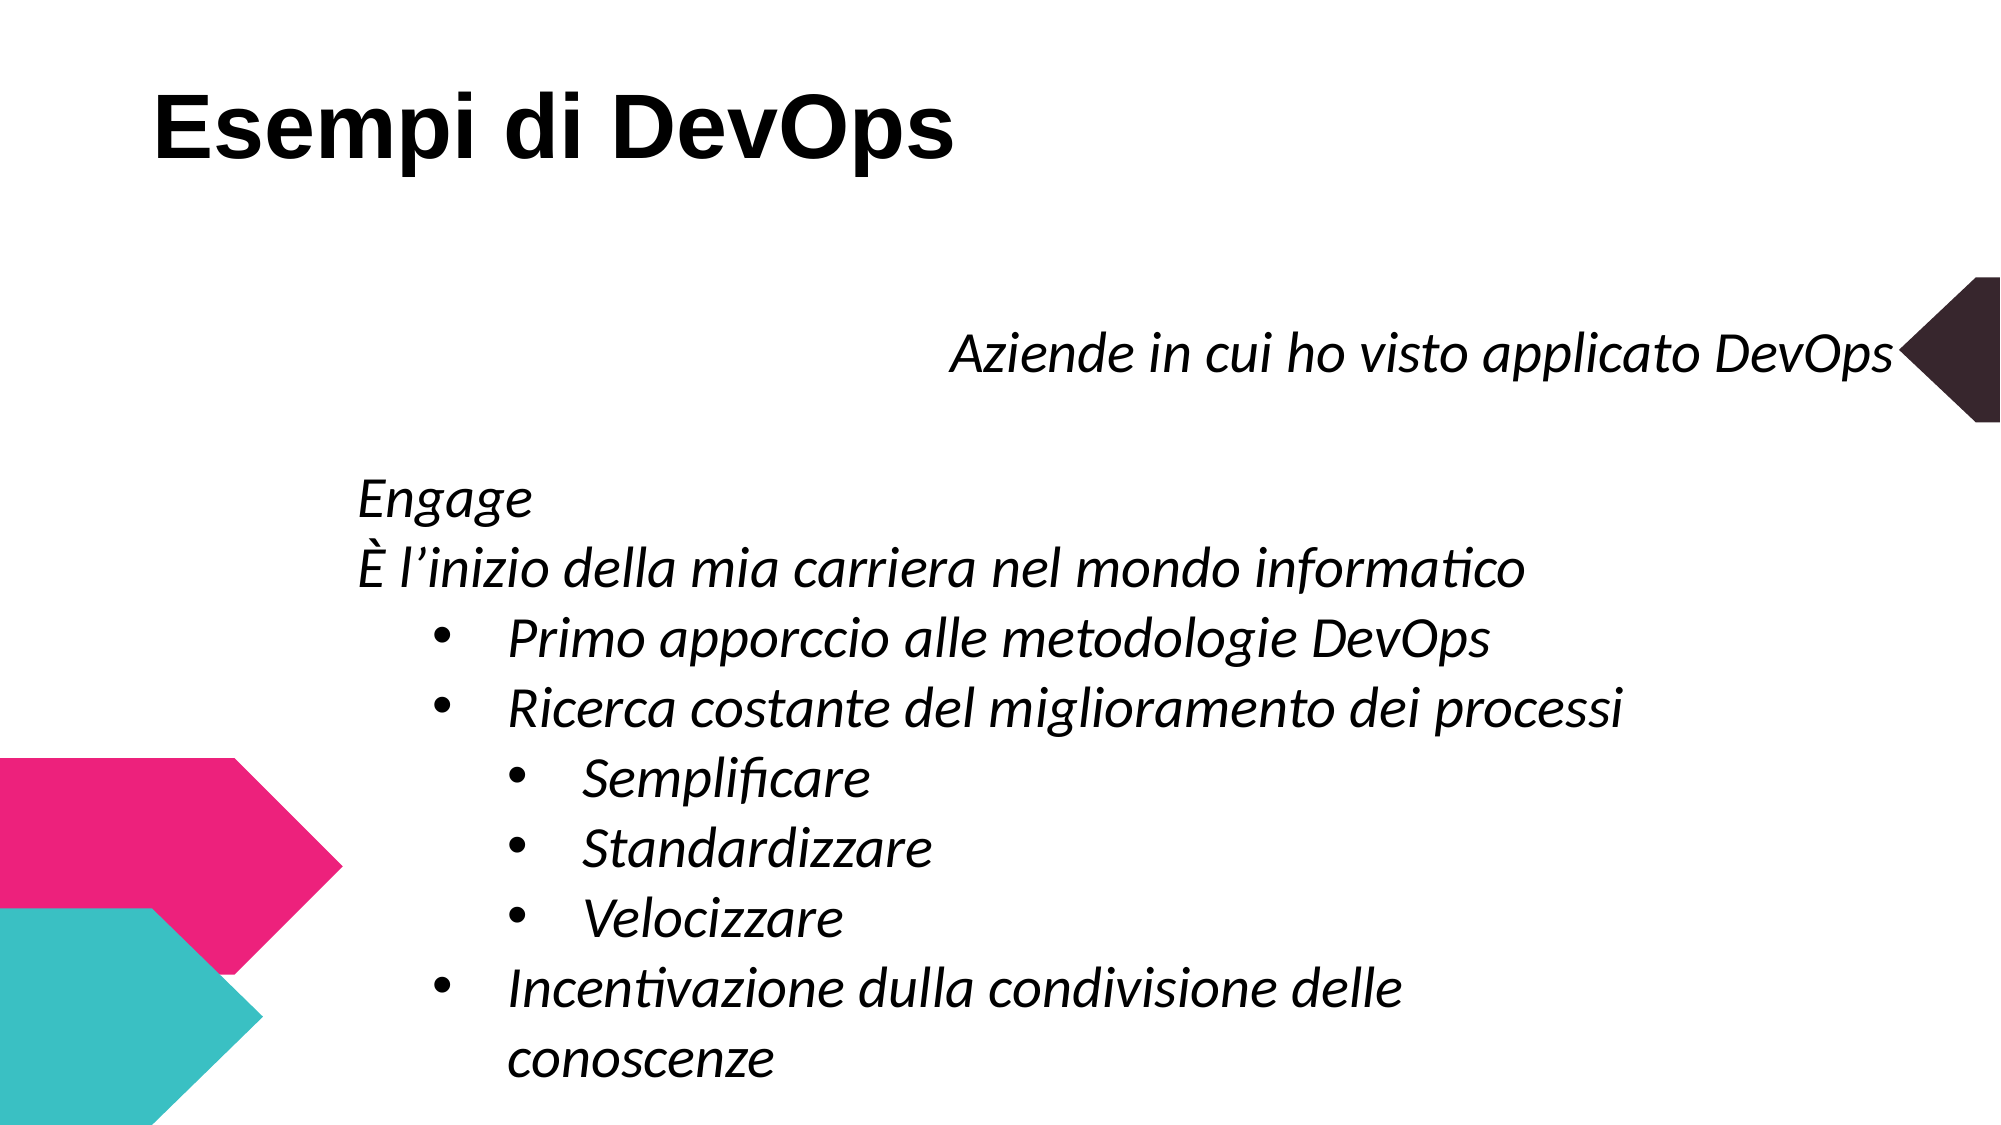

Esempi di DevOps

Aziende in cui ho visto applicato DevOps
Engage
È l’inizio della mia carriera nel mondo informatico
Primo apporccio alle metodologie DevOps
Ricerca costante del miglioramento dei processi
Semplificare
Standardizzare
Velocizzare
Incentivazione dulla condivisione delle conoscenze